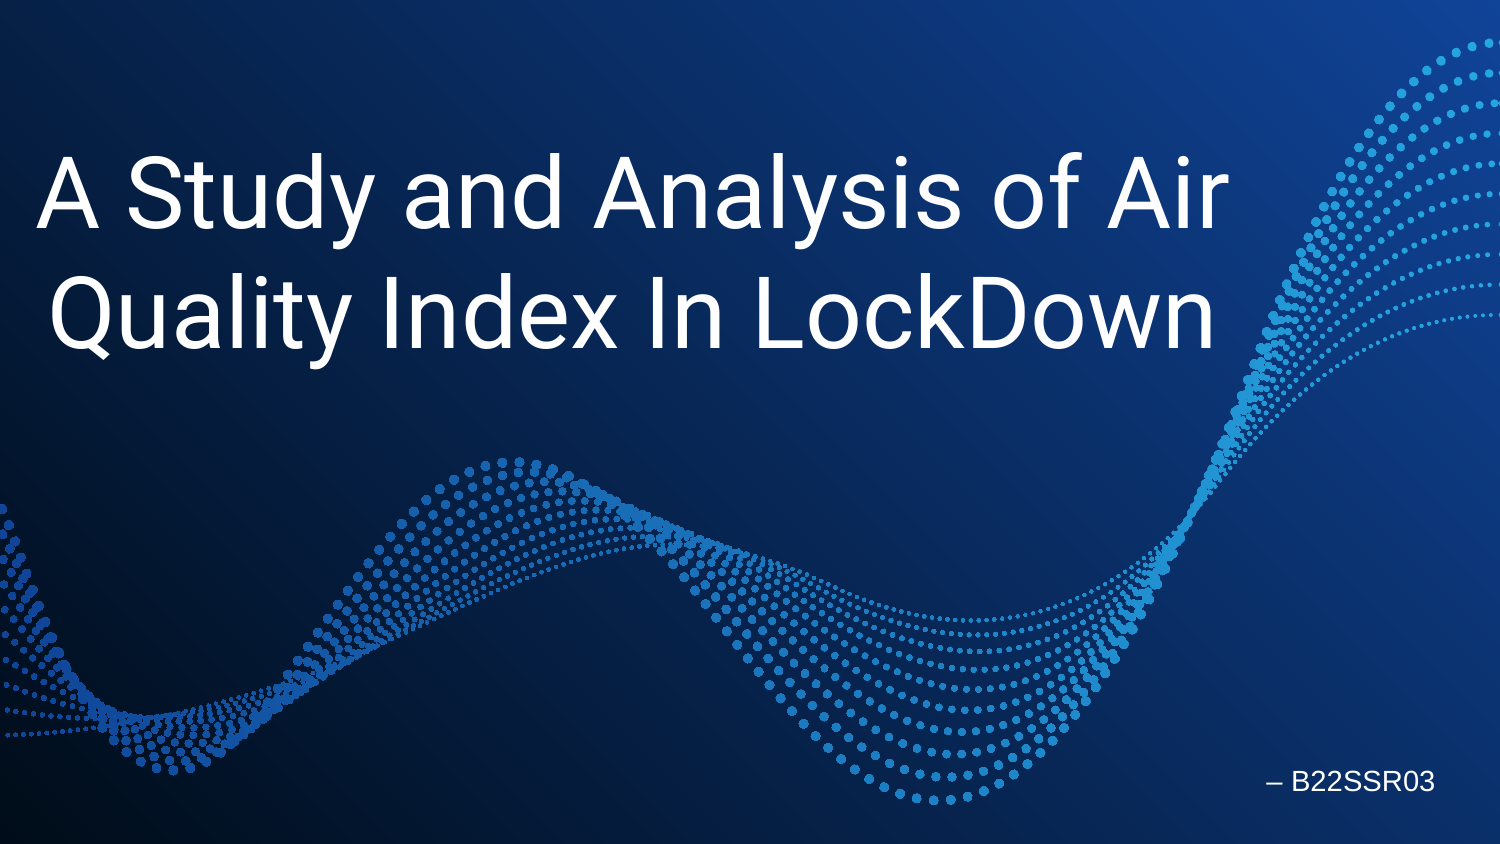

# A Study and Analysis of Air Quality Index In LockDown
– B22SSR03